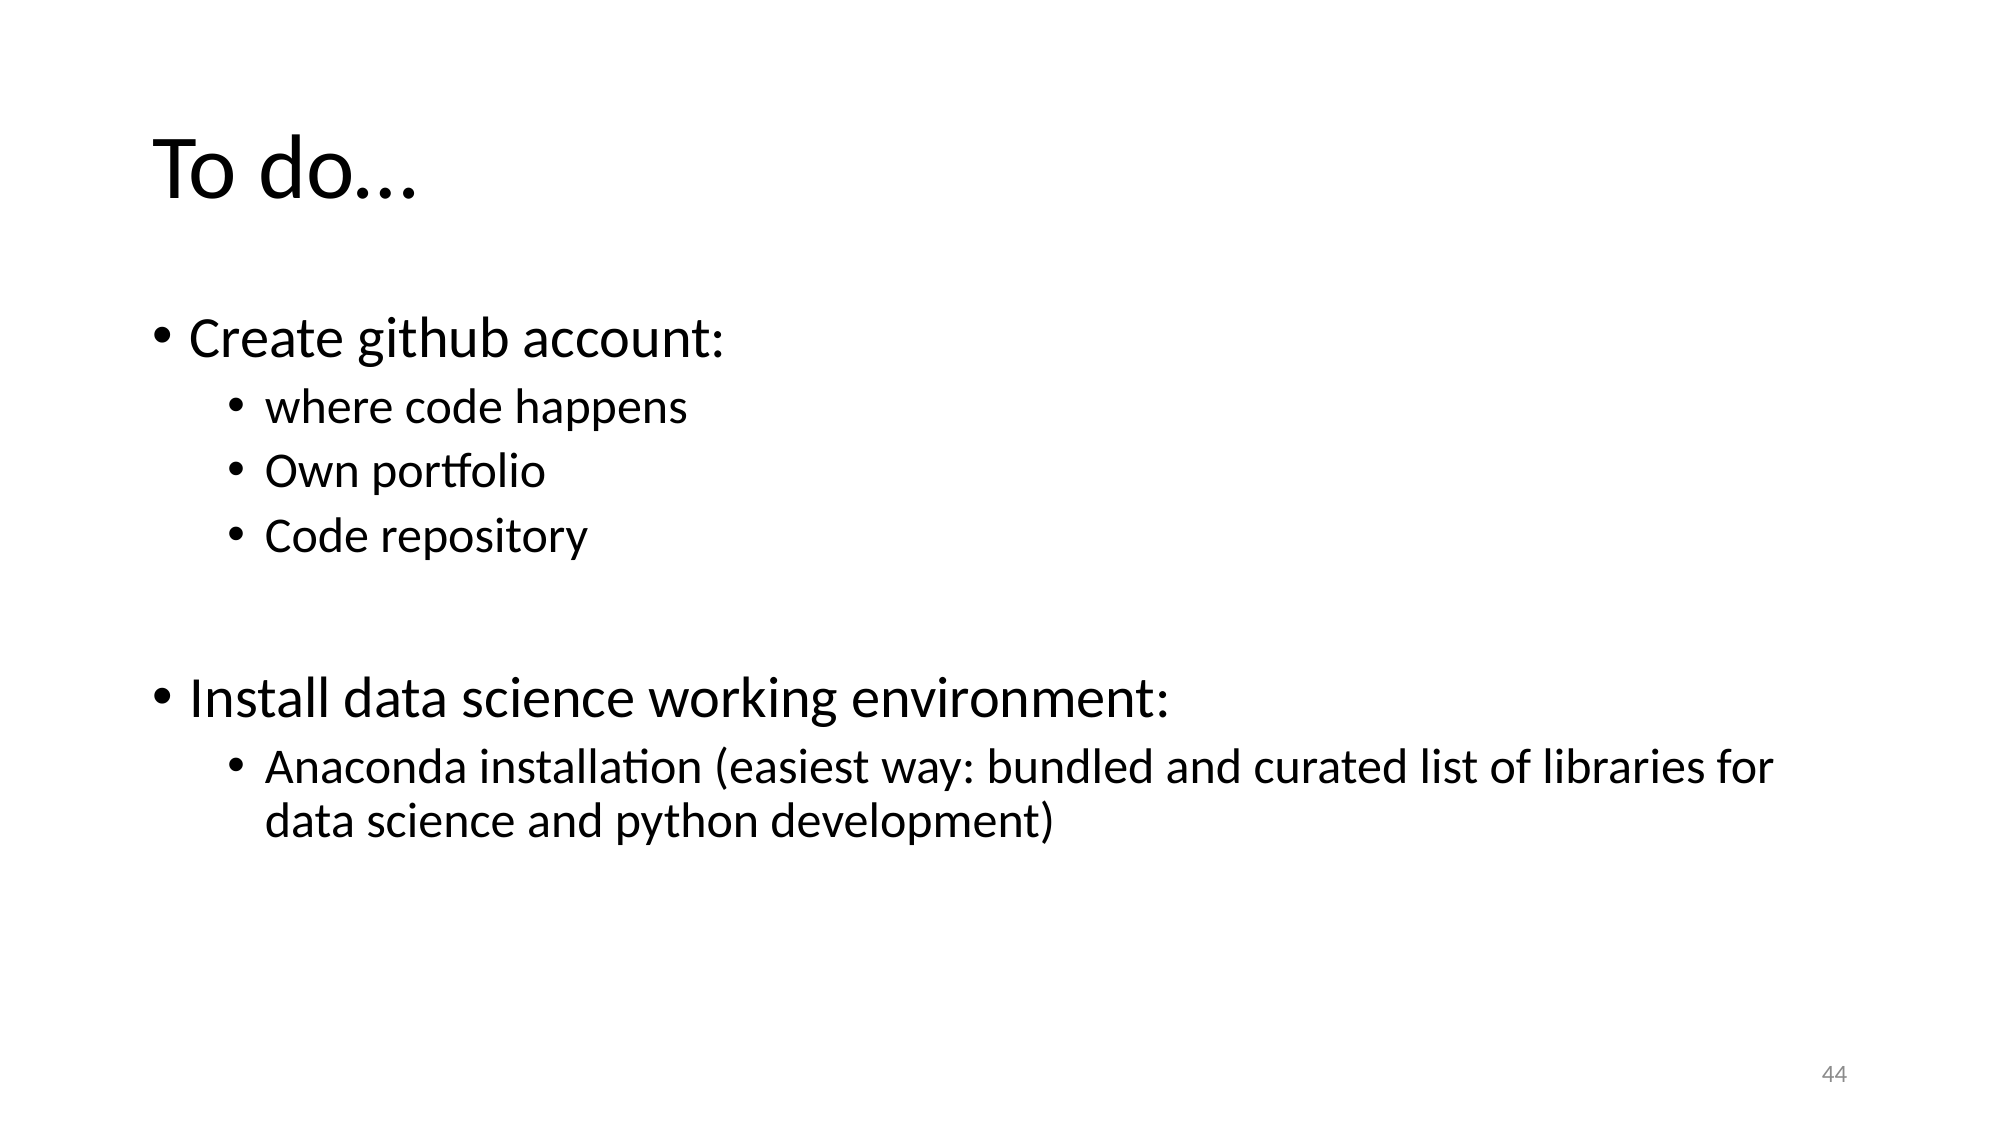

# To do…
Create github account:
where code happens
Own portfolio
Code repository

Install data science working environment:
Anaconda installation (easiest way: bundled and curated list of libraries for data science and python development)

44